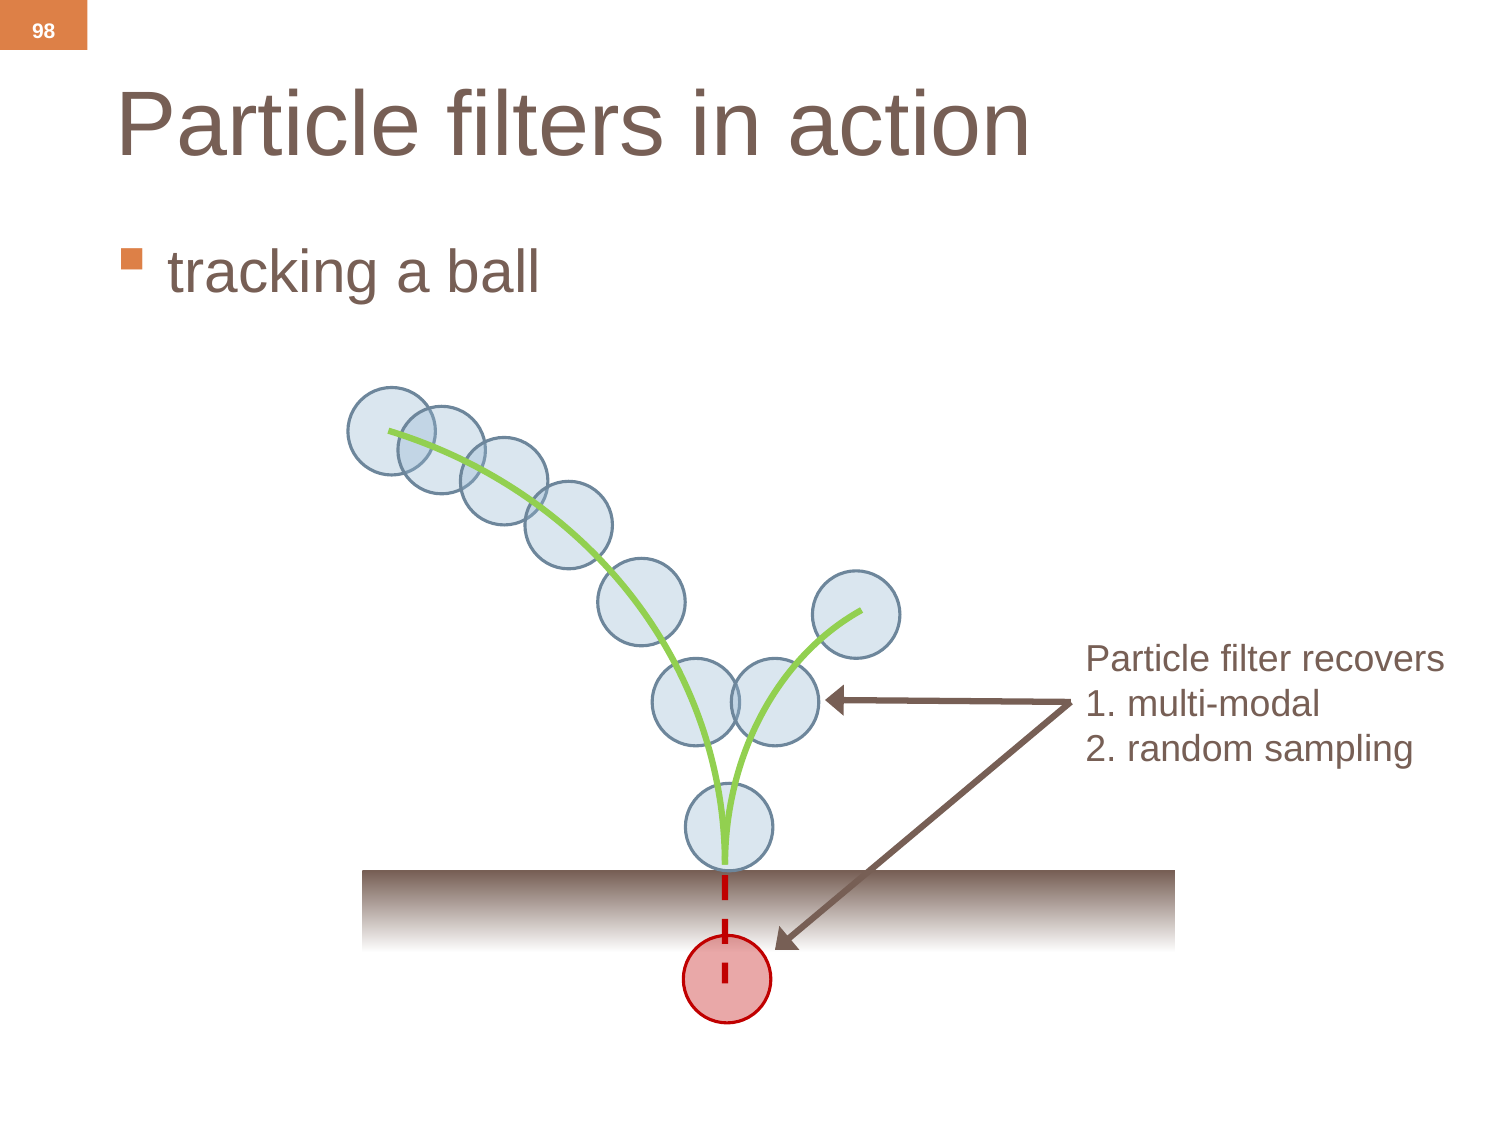

98
# Particle filters in action
tracking a ball

Particle filter recovers
1. multi-modal
2. random sampling